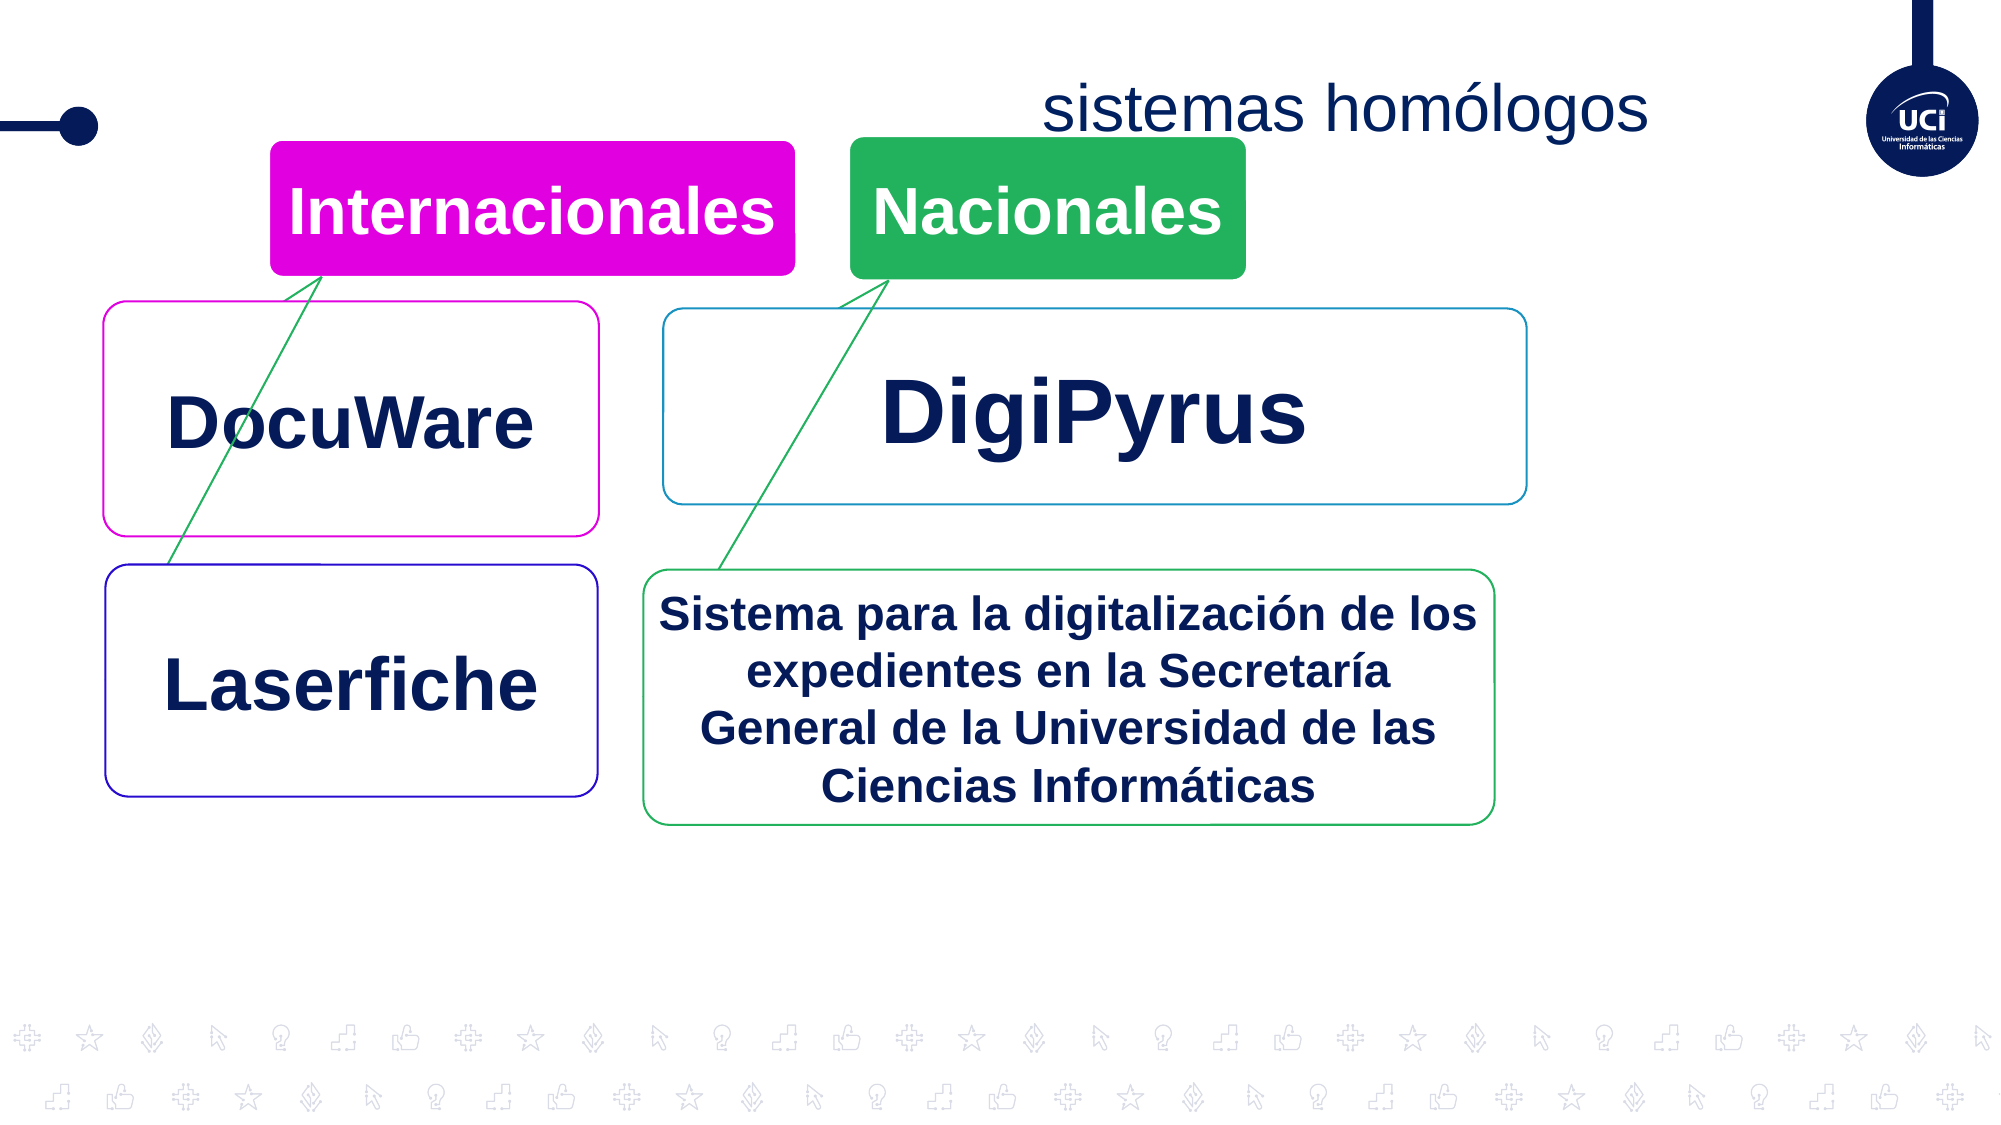

sistemas homólogos
Internacionales
DocuWare
Laserfiche
Nacionales
DigiPyrus
Sistema para la digitalización de los expedientes en la Secretaría General de la Universidad de las Ciencias Informáticas